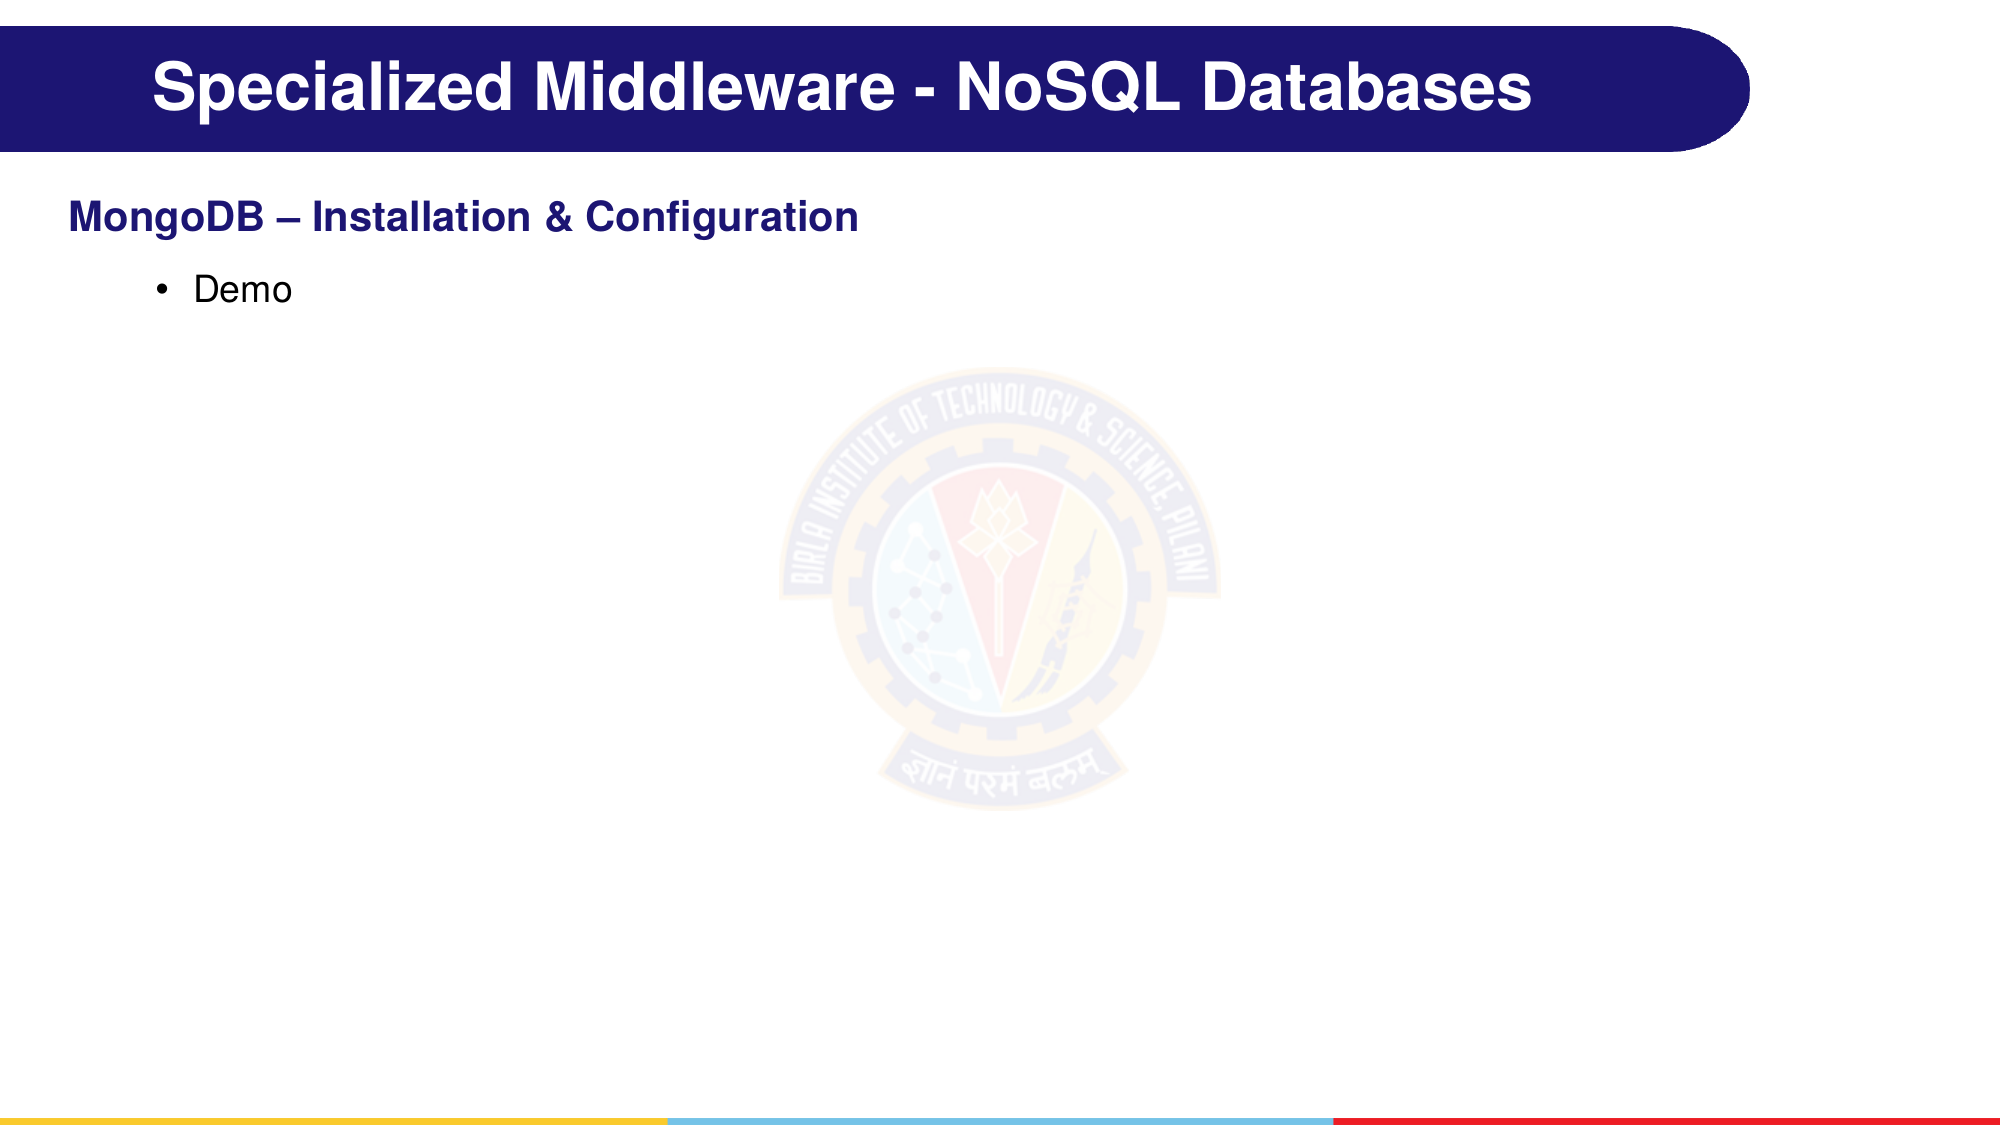

# Specialized Middleware - NoSQL Databases
MongoDB – Installation & Configuration
Demo